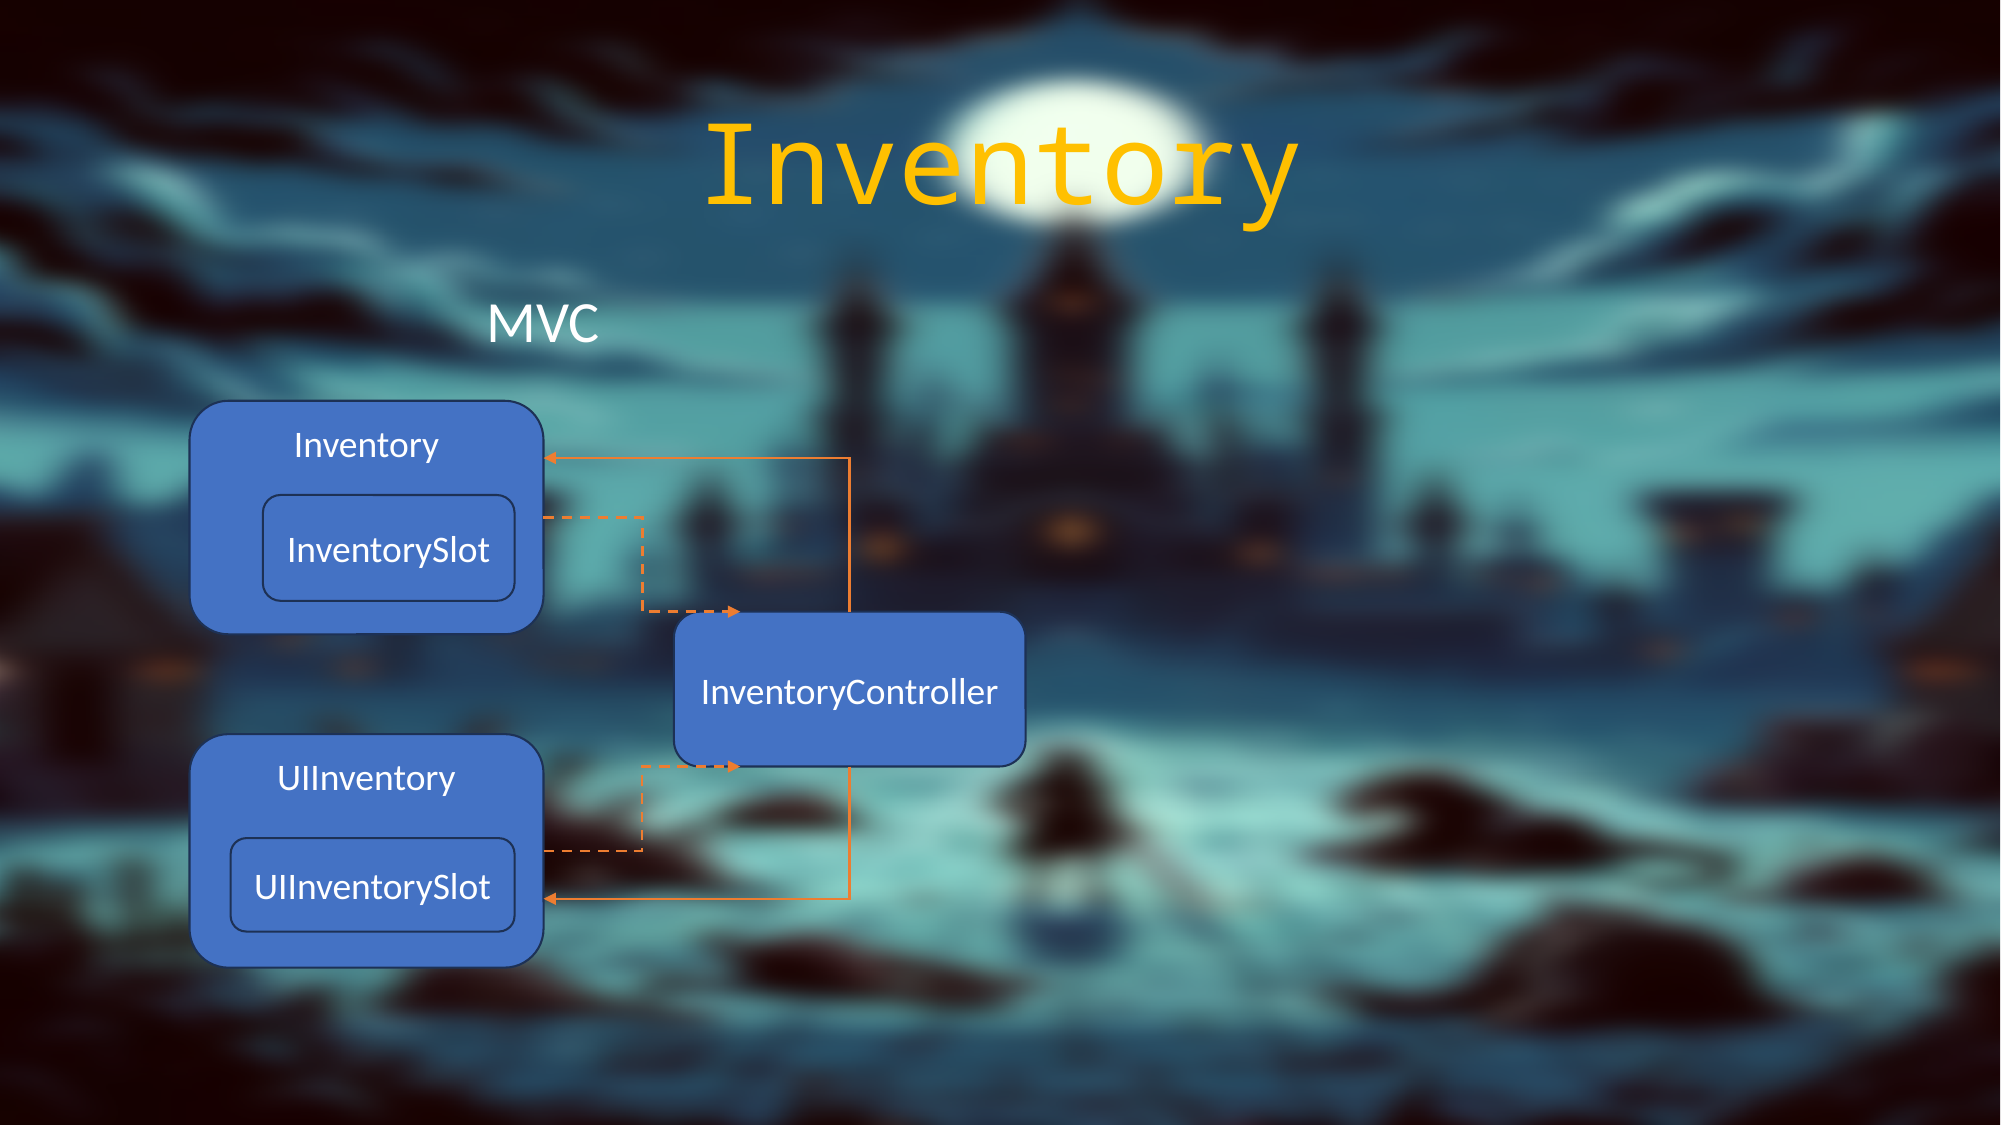

# Inventory
MVC
Inventory
InventorySlot
InventoryController
UIInventory
UIInventorySlot